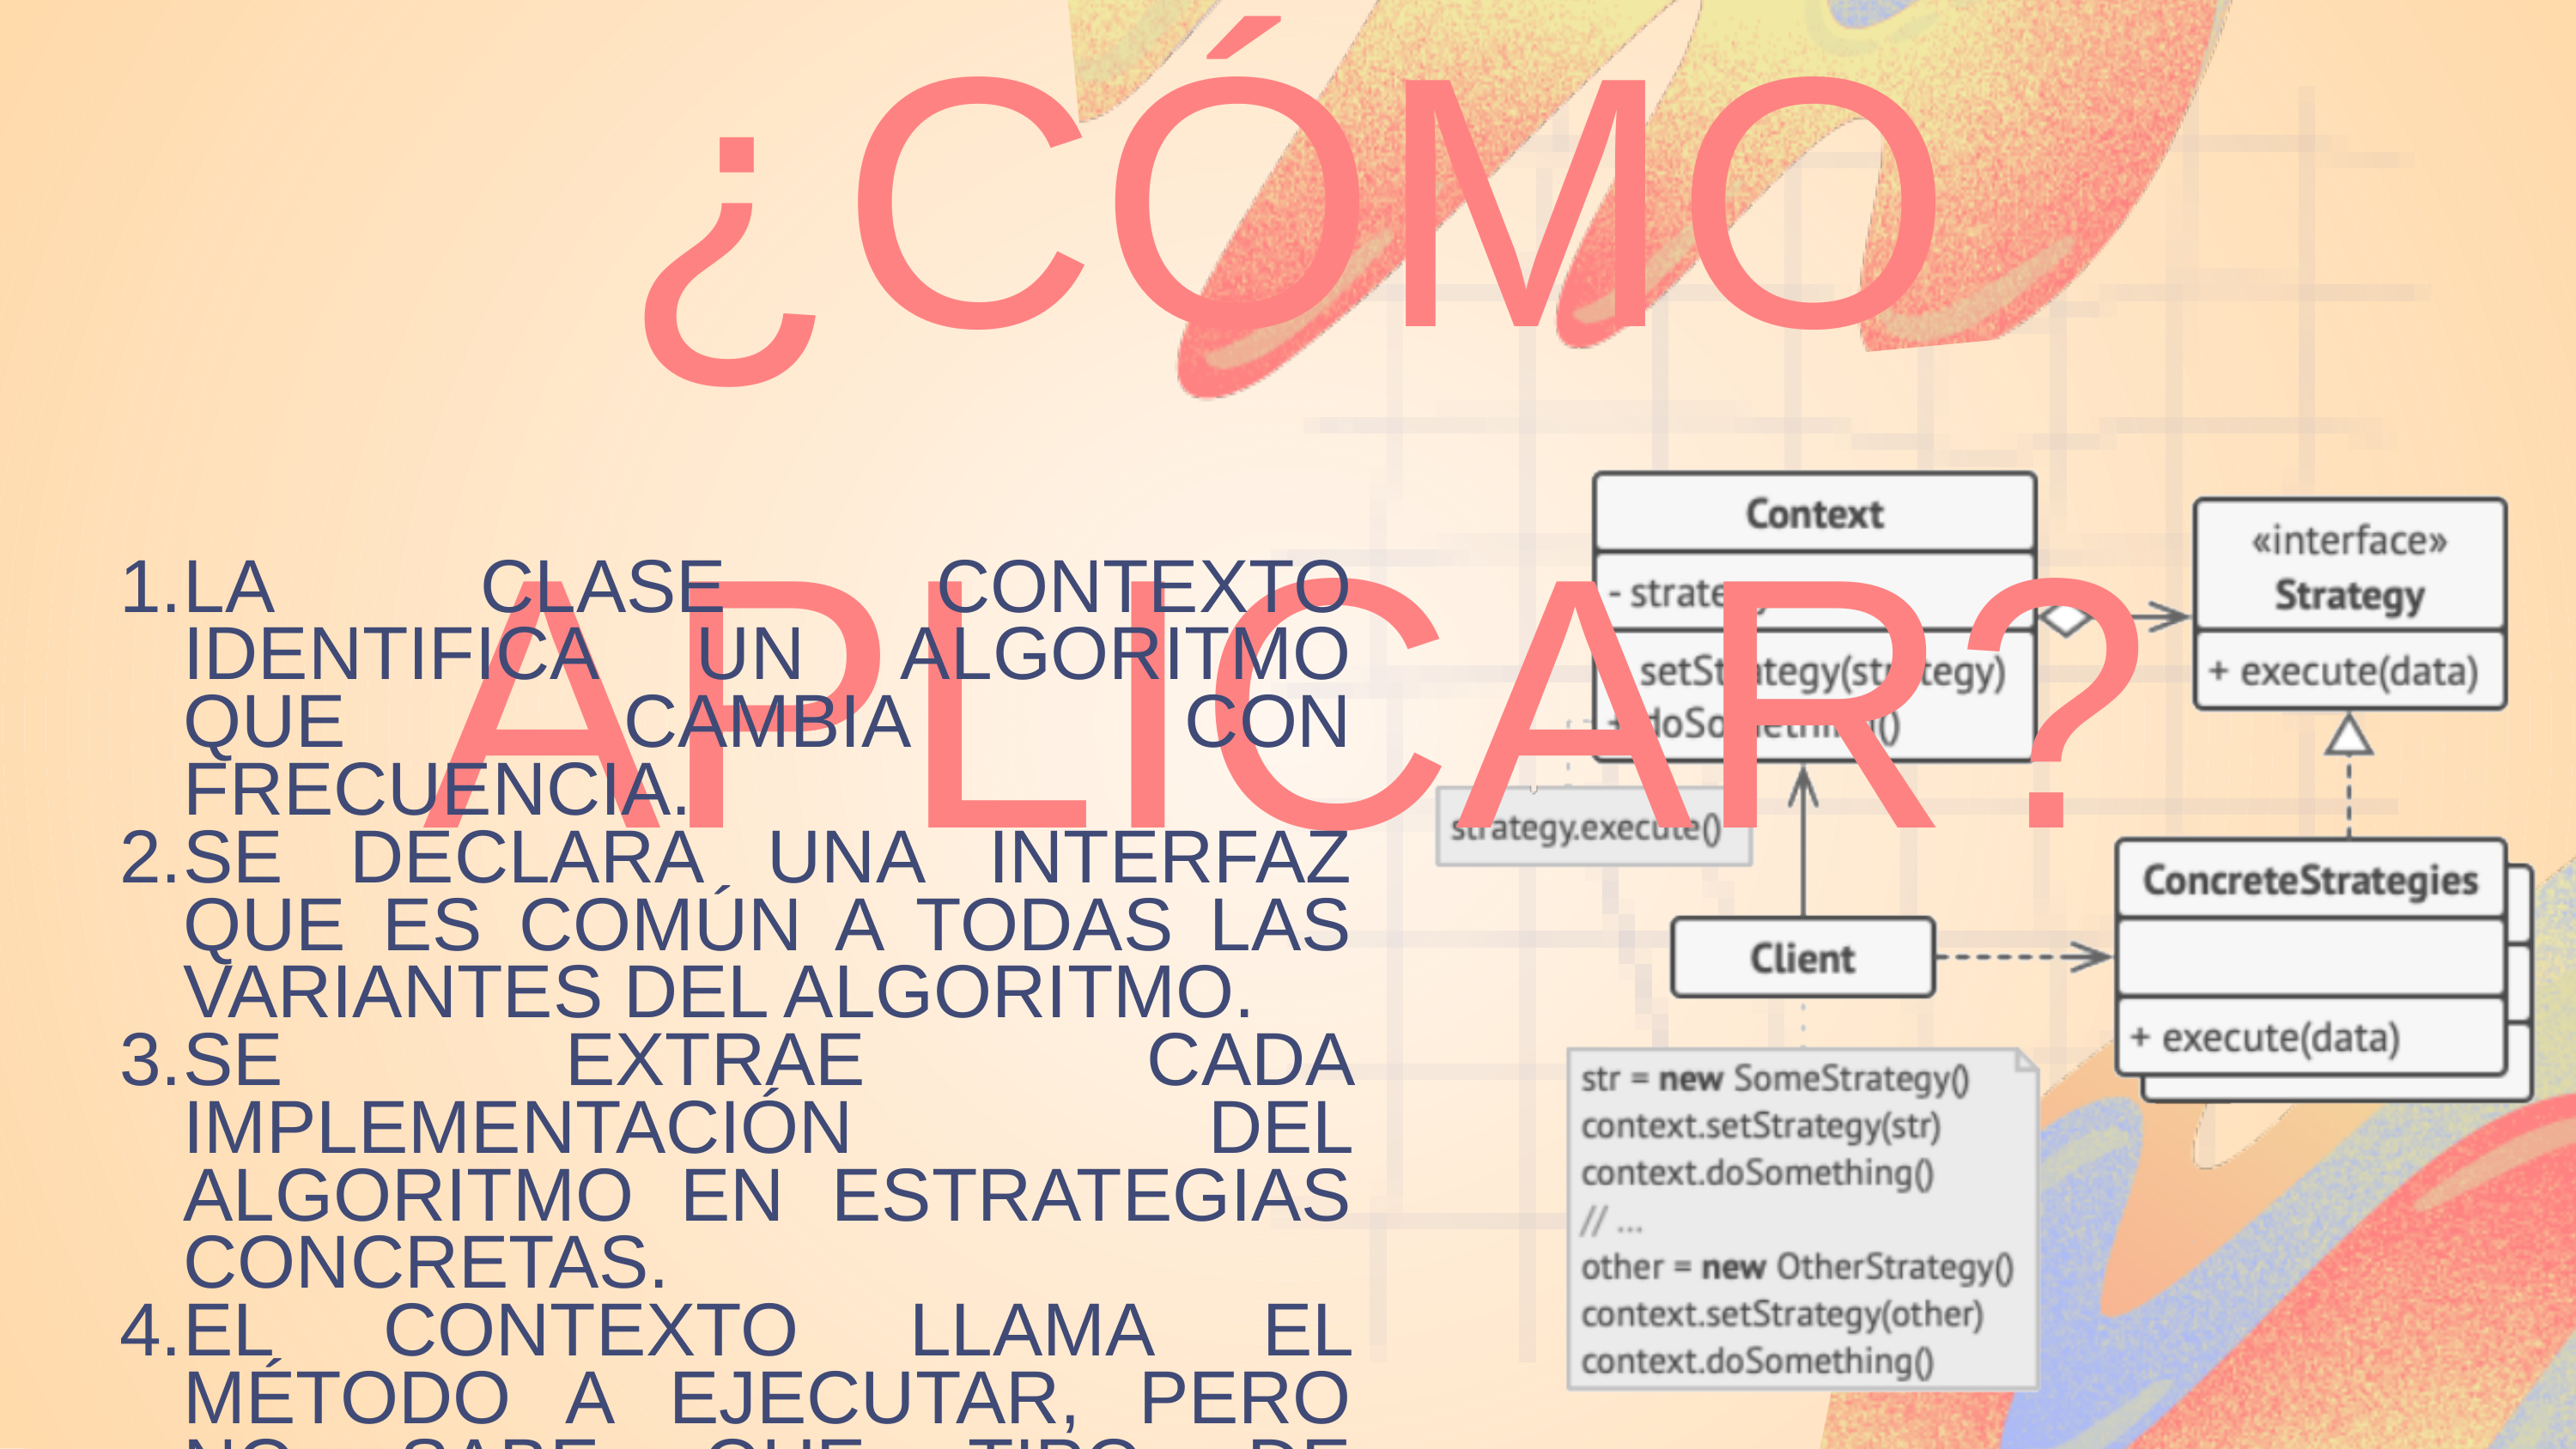

¿CÓMO APLICAR?

LA CLASE CONTEXTO IDENTIFICA UN ALGORITMO QUE CAMBIA CON FRECUENCIA.
SE DECLARA UNA INTERFAZ QUE ES COMÚN A TODAS LAS VARIANTES DEL ALGORITMO.
SE EXTRAE CADA IMPLEMENTACIÓN DEL ALGORITMO EN ESTRATEGIAS CONCRETAS.
EL CONTEXTO LLAMA EL MÉTODO A EJECUTAR, PERO NO SABE QUE TIPO DE ESTRATEGIA ES.
El cliente crea un objeto específico de estrategia y lo pasa al contexto.